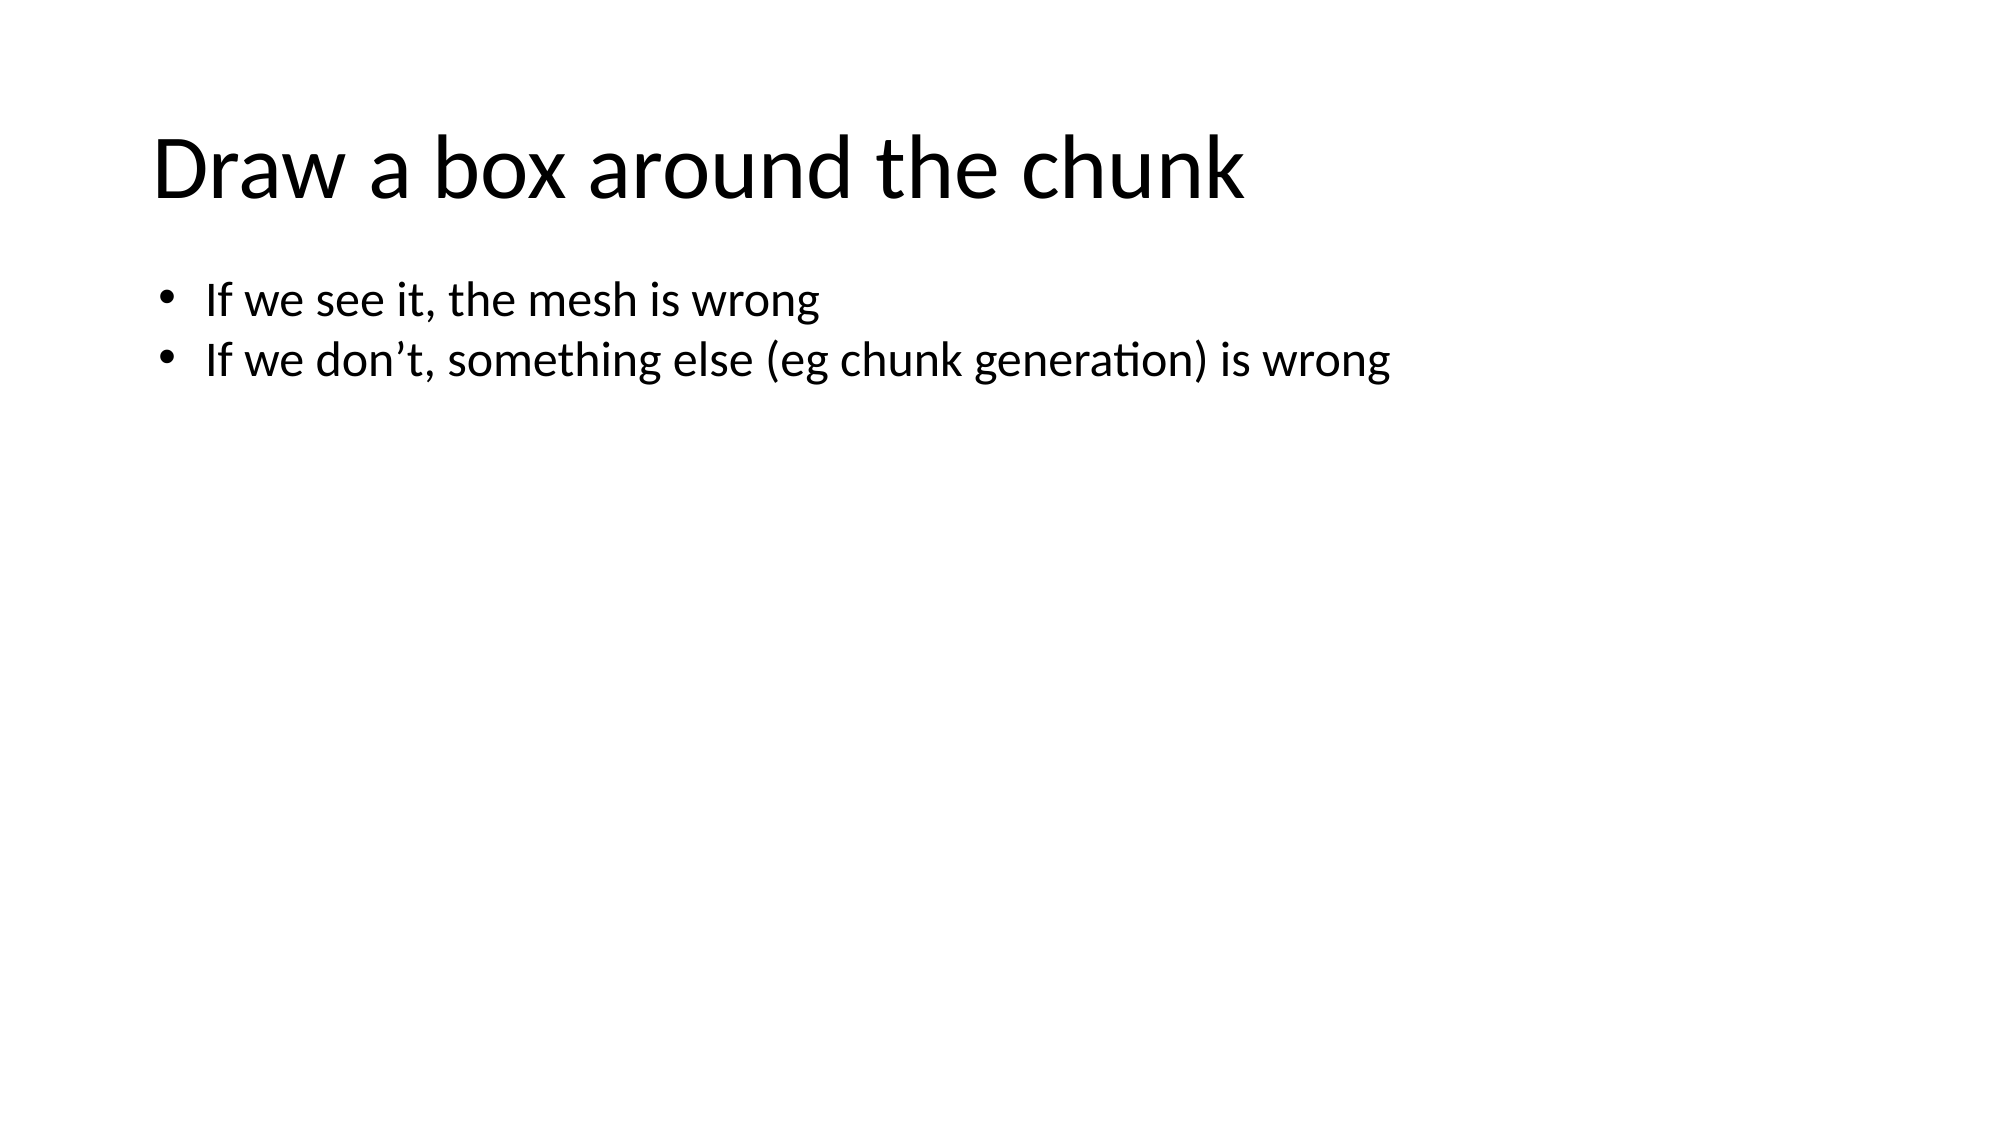

# Draw a box around the chunk
If we see it, the mesh is wrong
If we don’t, something else (eg chunk generation) is wrong